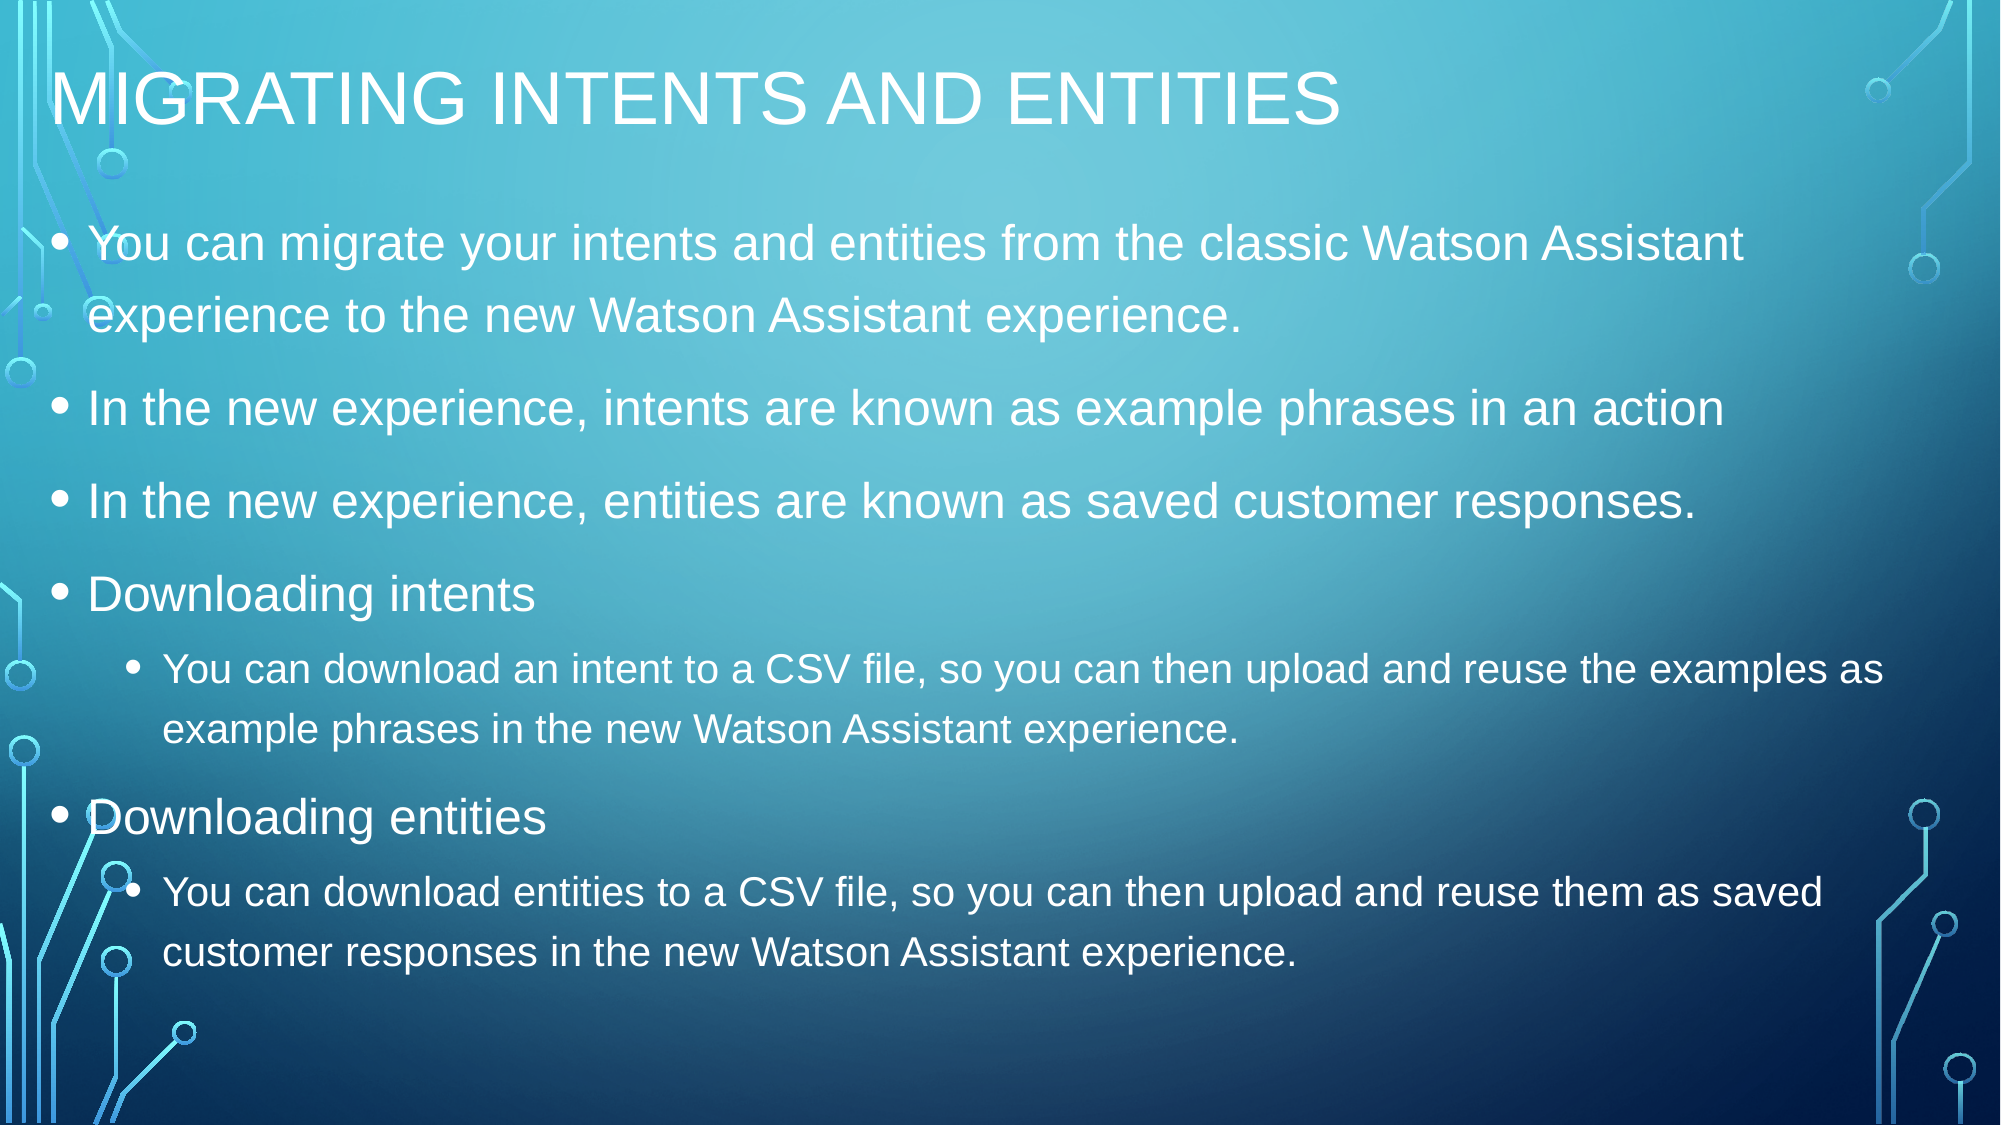

# Migrating intents and entities
You can migrate your intents and entities from the classic Watson Assistant experience to the new Watson Assistant experience.
In the new experience, intents are known as example phrases in an action
In the new experience, entities are known as saved customer responses.
Downloading intents
You can download an intent to a CSV file, so you can then upload and reuse the examples as example phrases in the new Watson Assistant experience.
Downloading entities
You can download entities to a CSV file, so you can then upload and reuse them as saved customer responses in the new Watson Assistant experience.